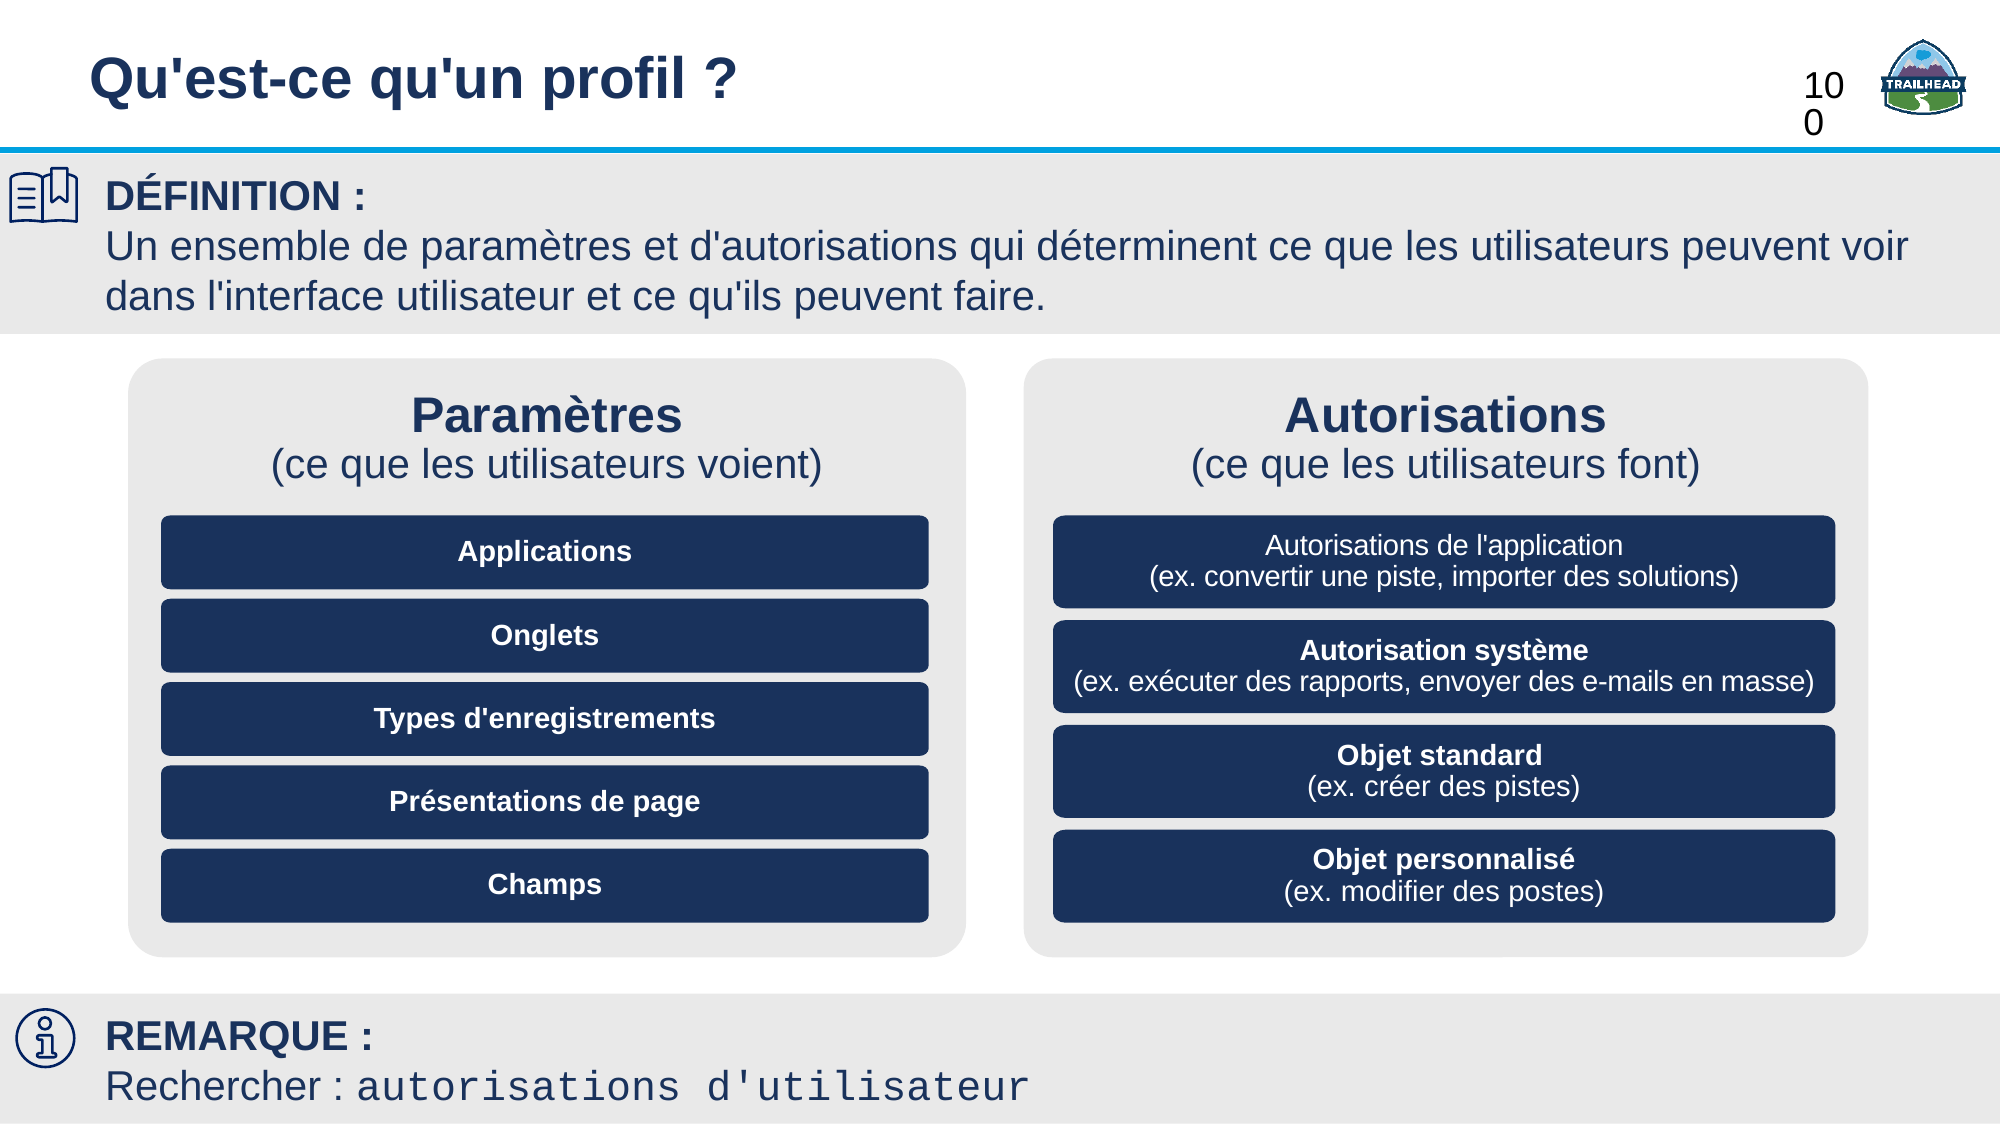

Qu'est-ce qu'un profil ?
100
DÉFINITION :
Un ensemble de paramètres et d'autorisations qui déterminent ce que les utilisateurs peuvent voir dans l'interface utilisateur et ce qu'ils peuvent faire.

Paramètres
(ce que les utilisateurs voient)
Autorisations
(ce que les utilisateurs font)
Autorisations de l'application
(ex. convertir une piste, importer des solutions)
Applications
Onglets
Autorisation système
(ex. exécuter des rapports, envoyer des e-mails en masse)
Types d'enregistrements
Objet standard
(ex. créer des pistes)
Présentations de page
Objet personnalisé
(ex. modifier des postes)
Champs
REMARQUE :
Rechercher : autorisations d'utilisateur